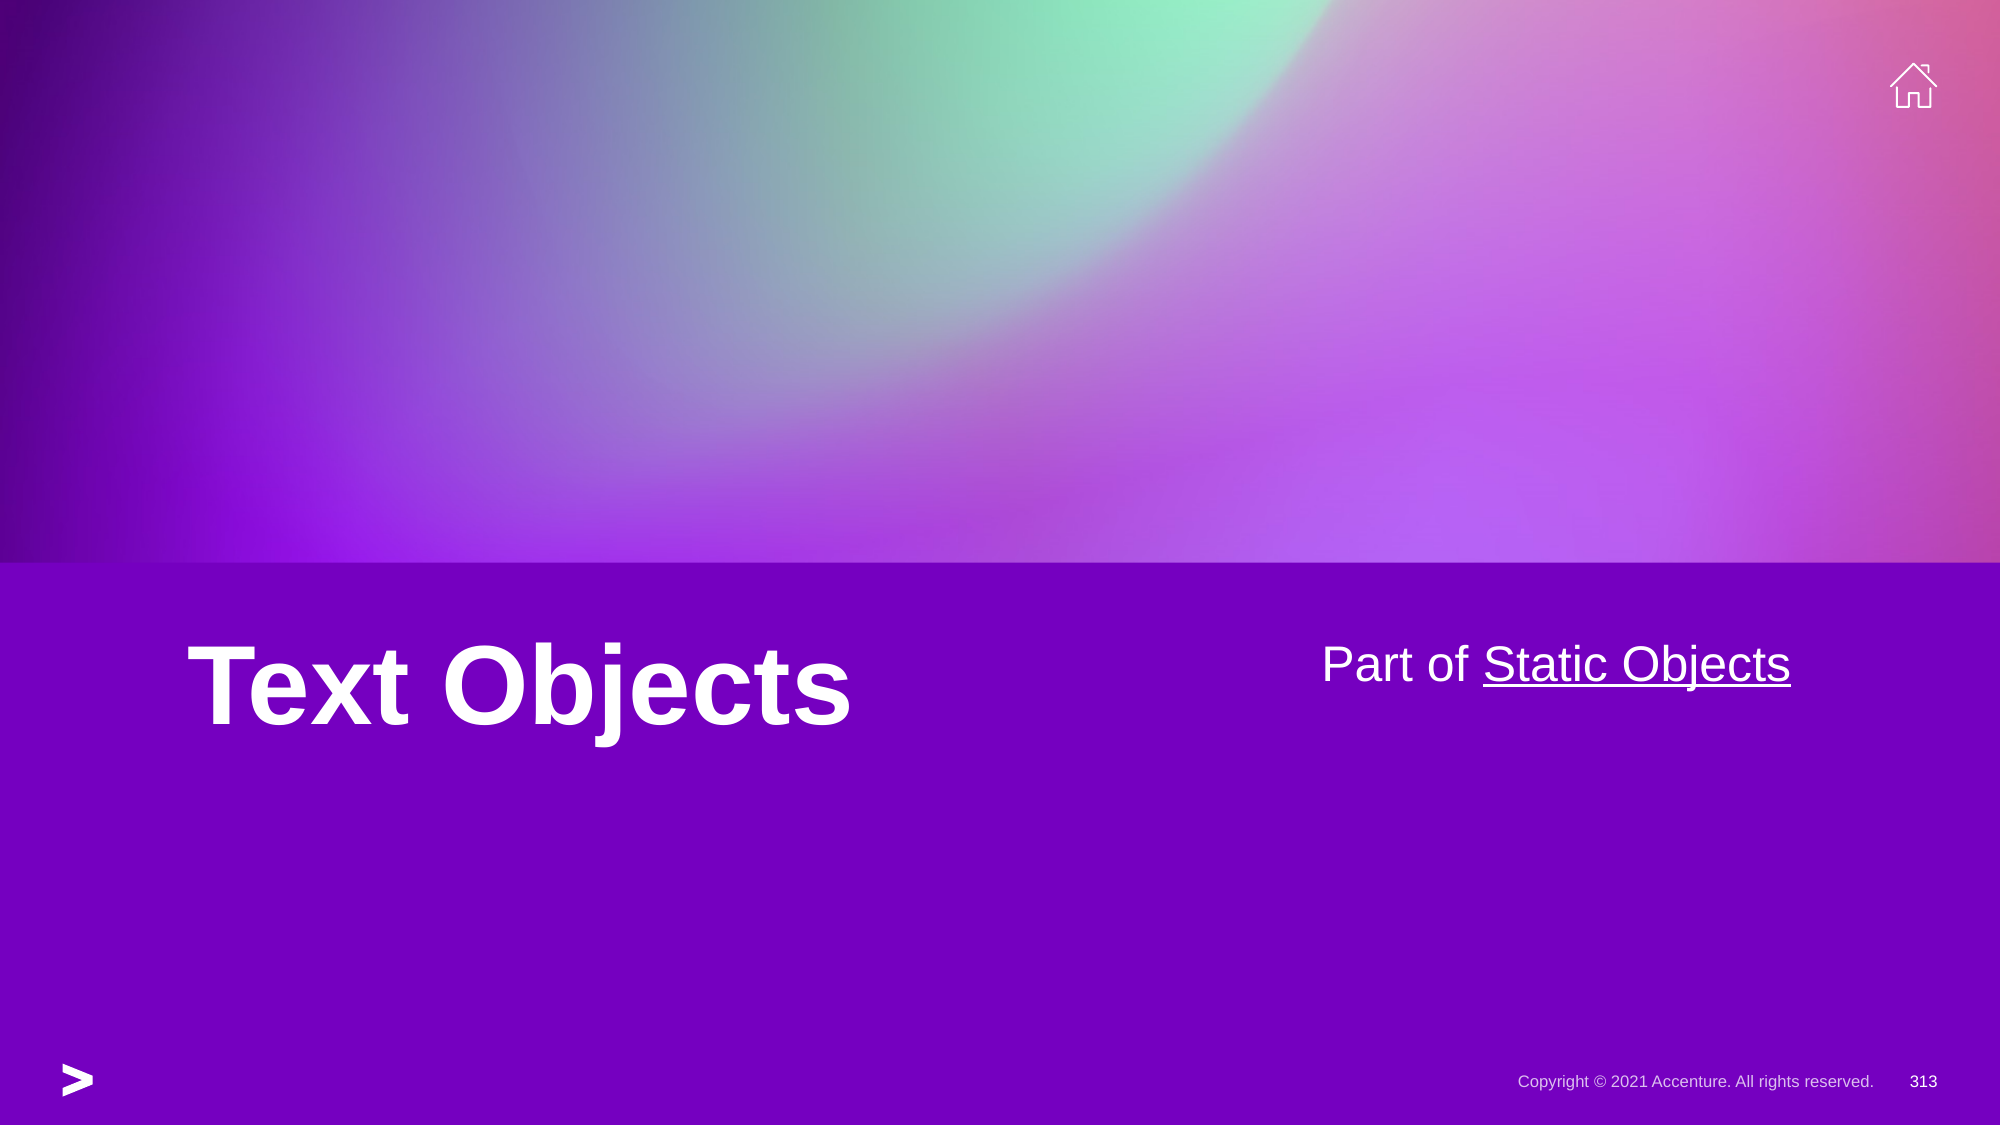

Part of Static Objects
# Text Objects
Copyright © 2021 Accenture. All rights reserved.
313